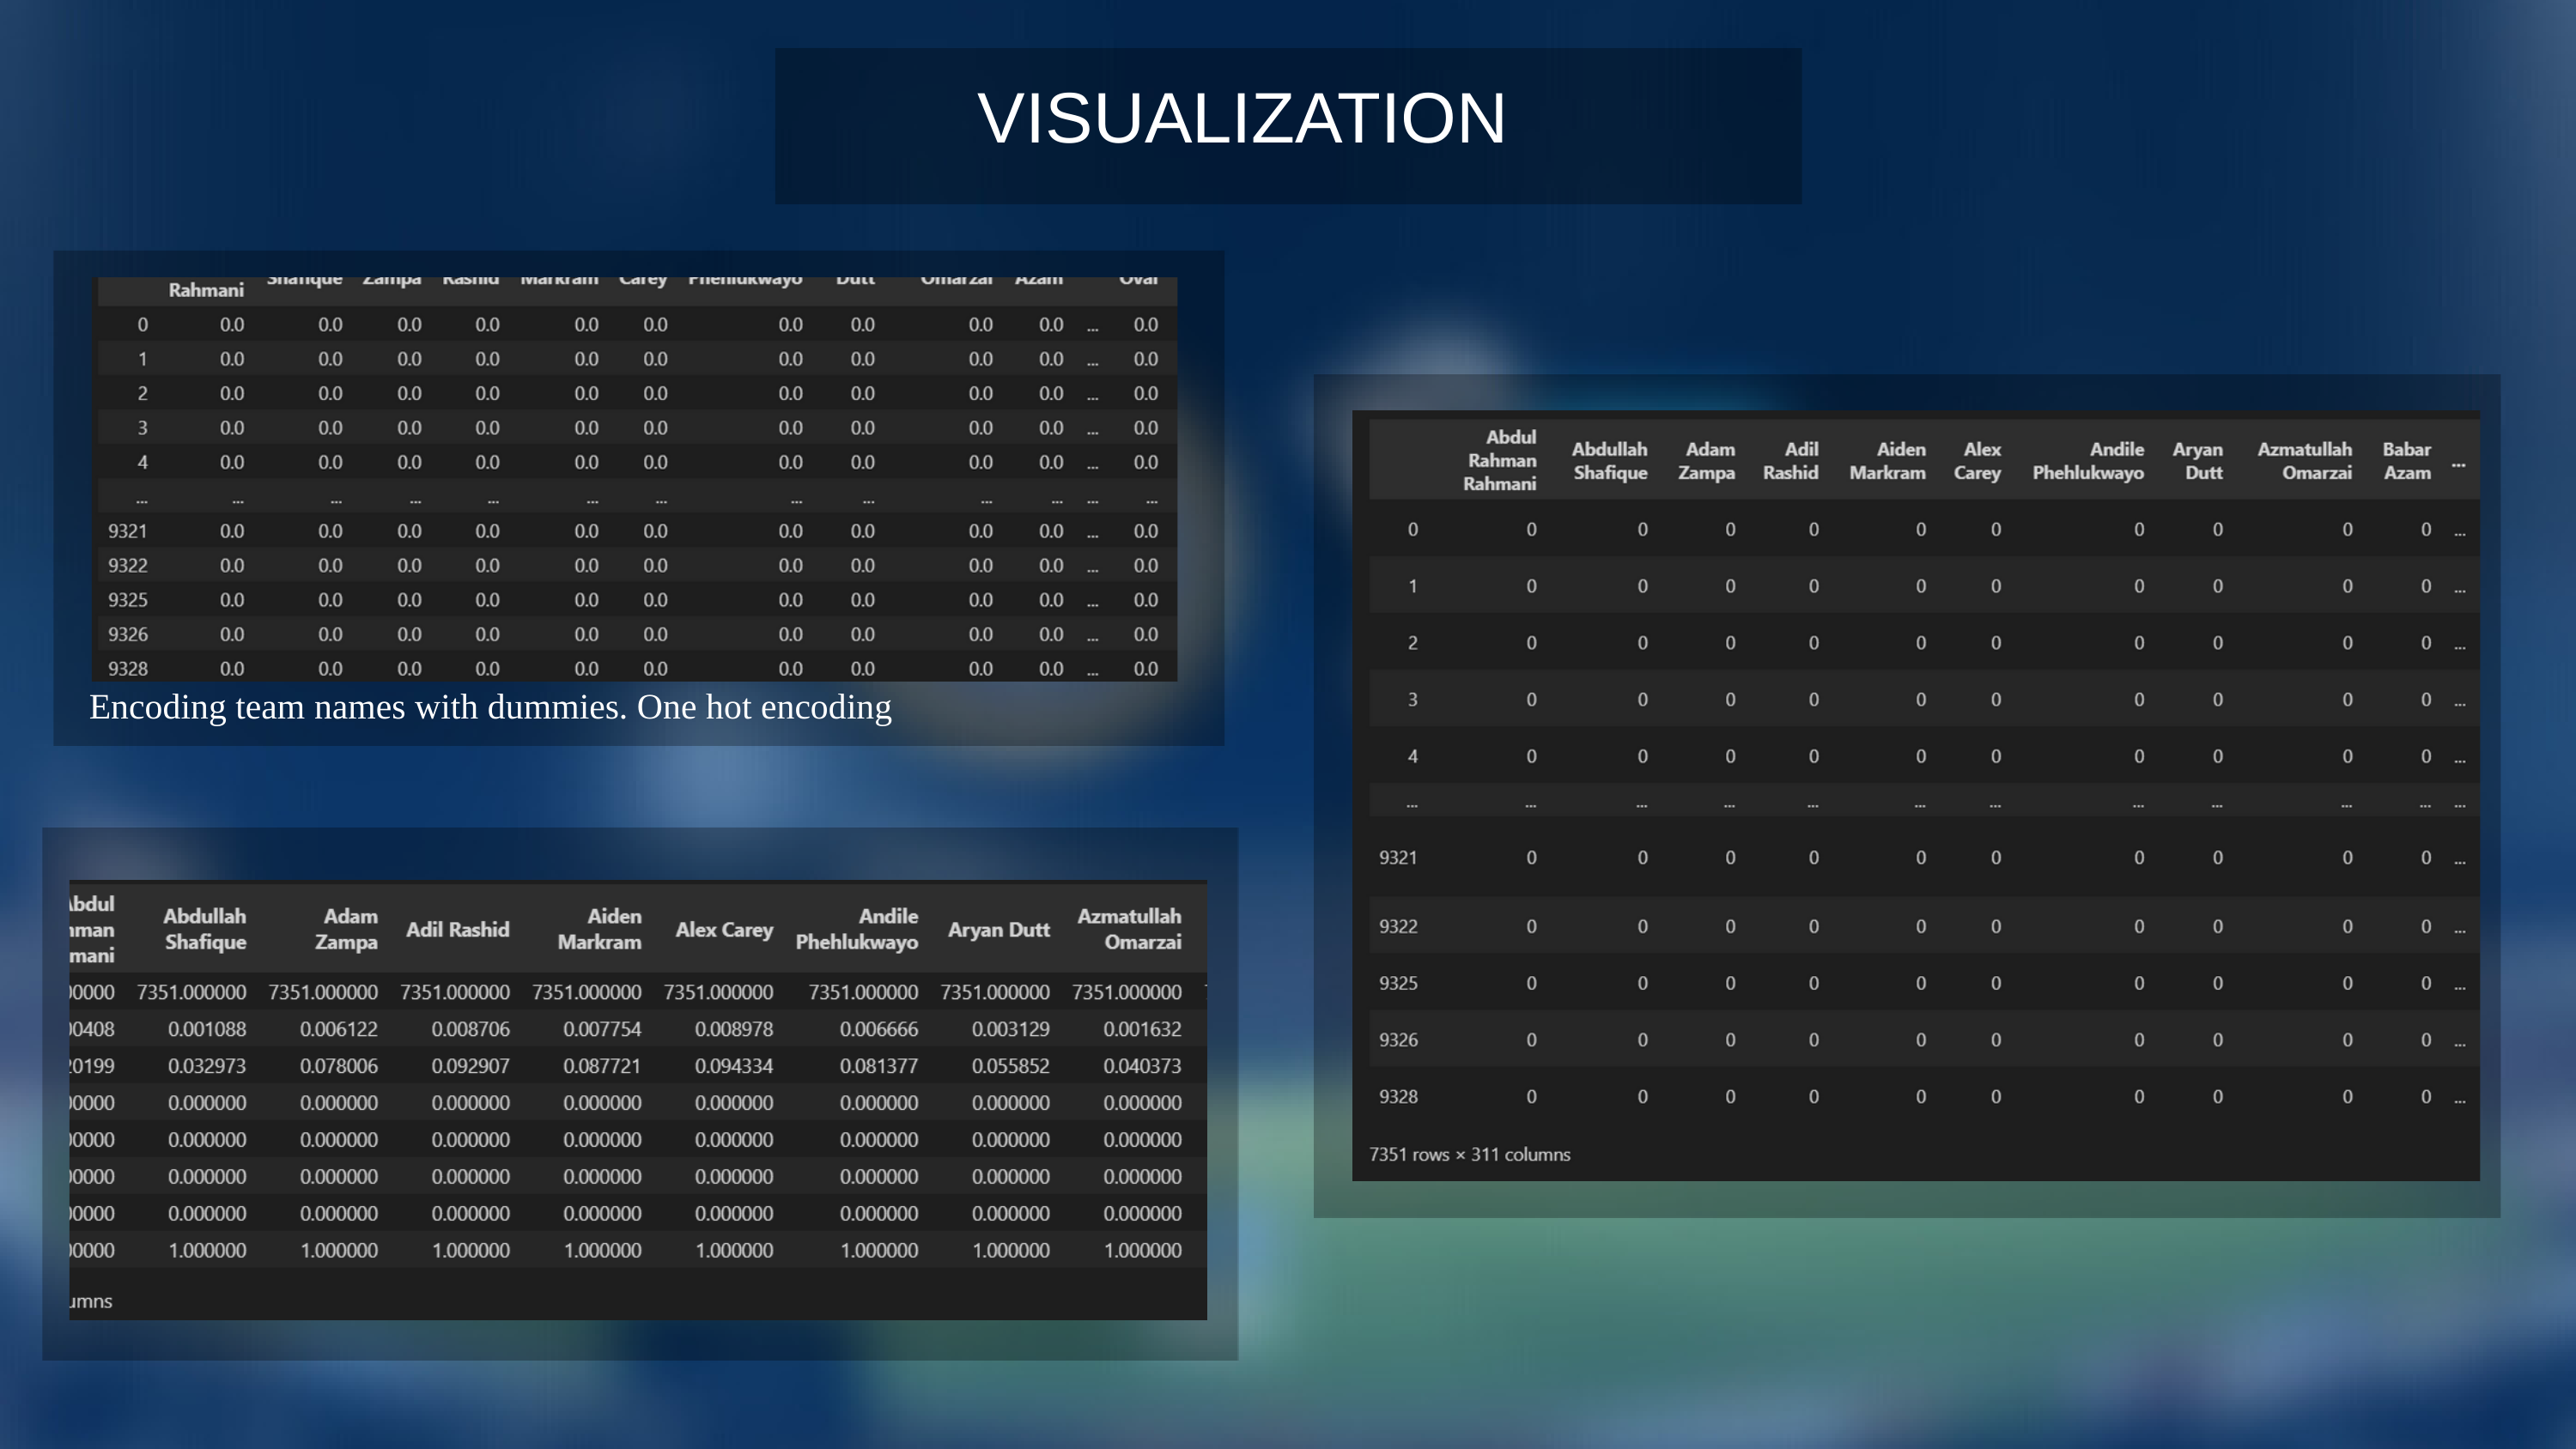

VISUALIZATION

Encoding team names with dummies. One hot encoding